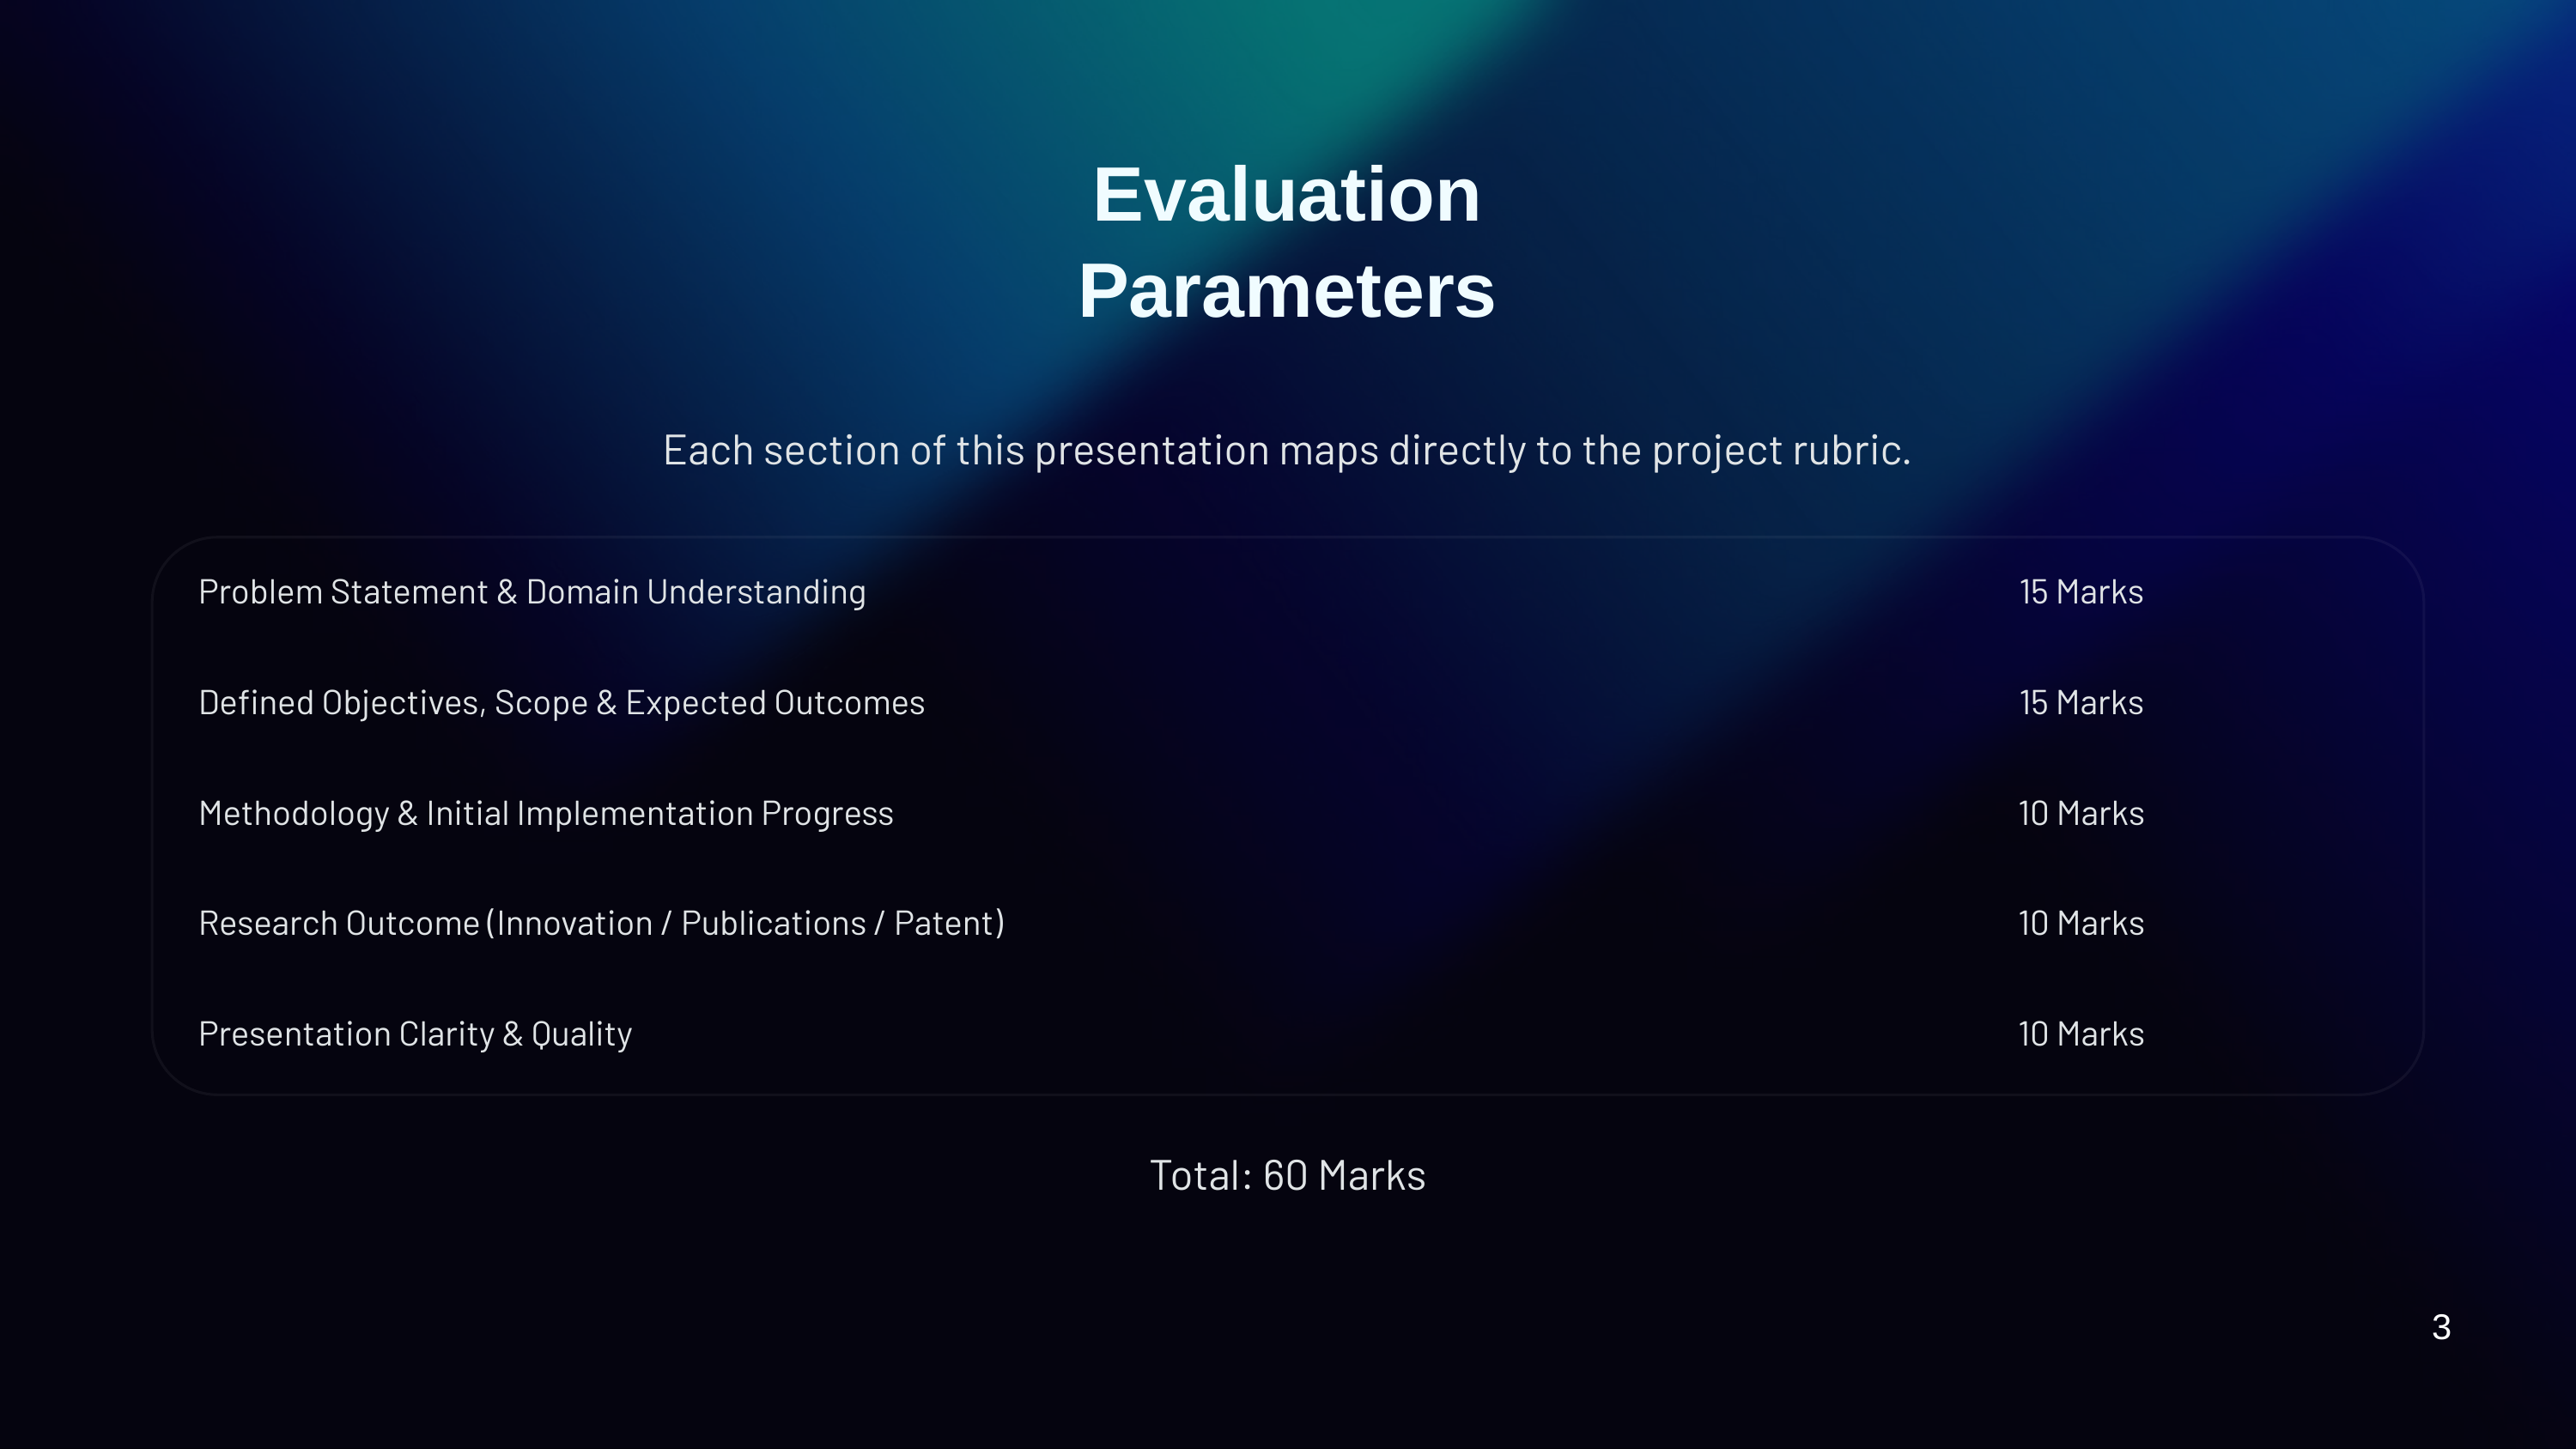

Evaluation Parameters
Each section of this presentation maps directly to the project rubric.

Problem Statement & Domain Understanding
15 Marks

Defined Objectives, Scope & Expected Outcomes
15 Marks

Methodology & Initial Implementation Progress
10 Marks

Research Outcome (Innovation / Publications / Patent)
10 Marks

Presentation Clarity & Quality
10 Marks
Total: 60 Marks
3